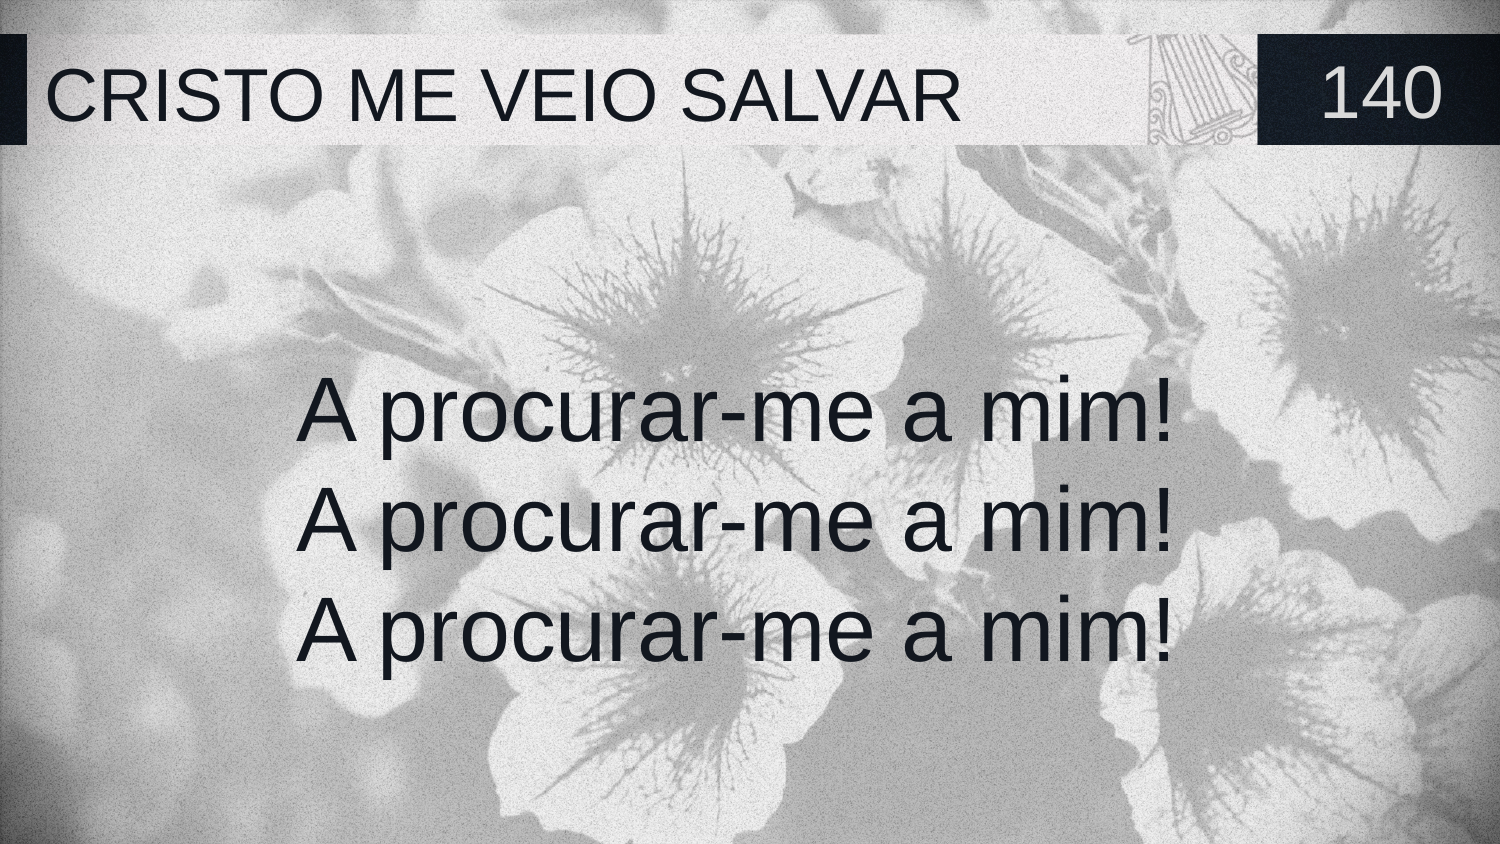

# CRISTO ME VEIO SALVAR
140
A procurar-me a mim!
A procurar-me a mim!
A procurar-me a mim!